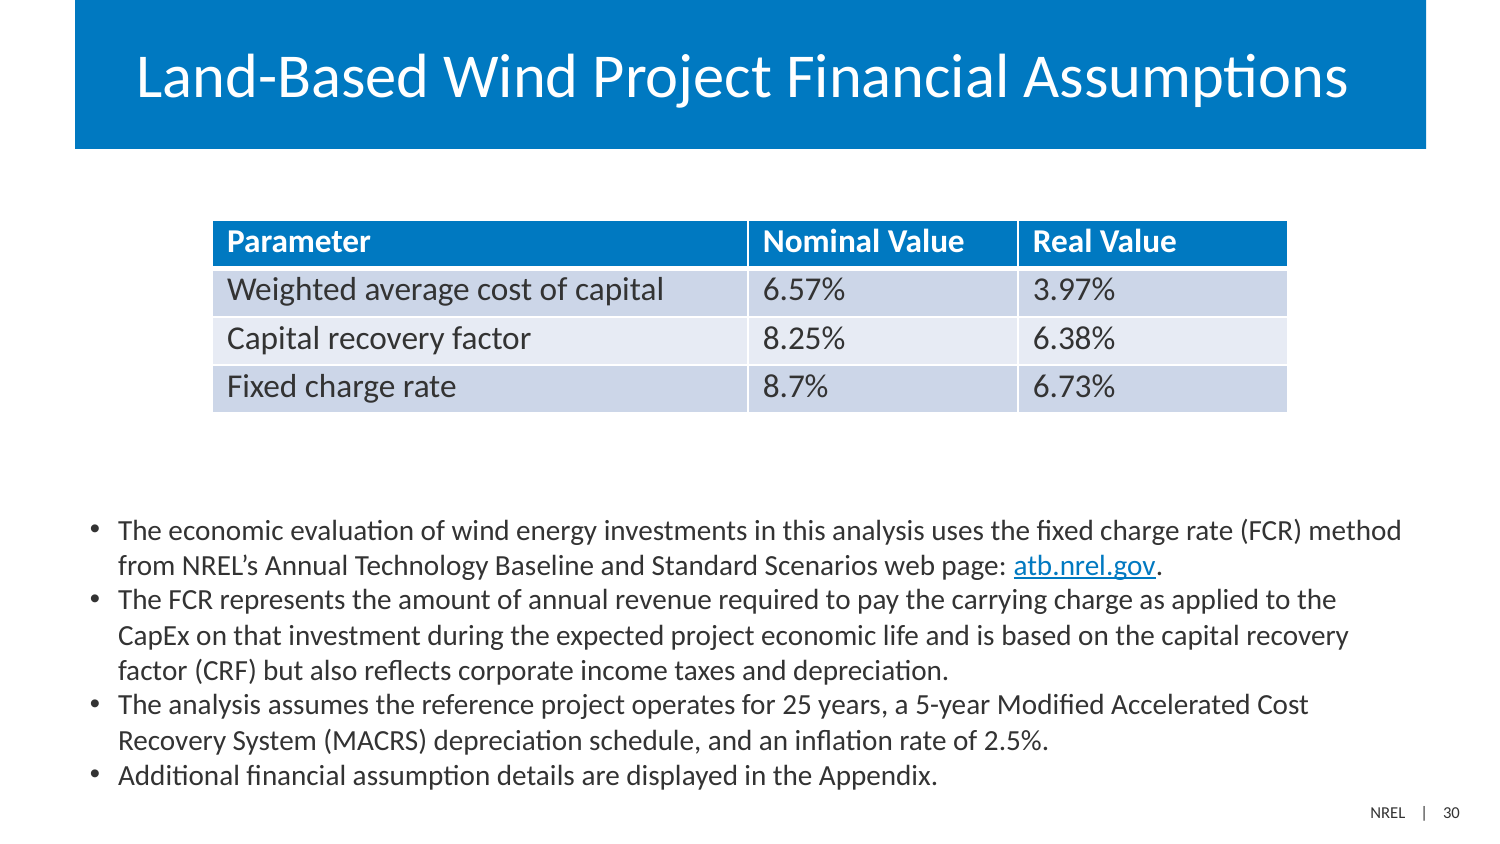

# Land-Based Wind Project Financial Assumptions
| Parameter | Nominal Value | Real Value |
| --- | --- | --- |
| Weighted average cost of capital | 6.57% | 3.97% |
| Capital recovery factor | 8.25% | 6.38% |
| Fixed charge rate | 8.7% | 6.73% |
The economic evaluation of wind energy investments in this analysis uses the fixed charge rate (FCR) method from NREL’s Annual Technology Baseline and Standard Scenarios web page: atb.nrel.gov.
The FCR represents the amount of annual revenue required to pay the carrying charge as applied to the CapEx on that investment during the expected project economic life and is based on the capital recovery factor (CRF) but also reflects corporate income taxes and depreciation.
The analysis assumes the reference project operates for 25 years, a 5-year Modified Accelerated Cost Recovery System (MACRS) depreciation schedule, and an inflation rate of 2.5%.
Additional financial assumption details are displayed in the Appendix.